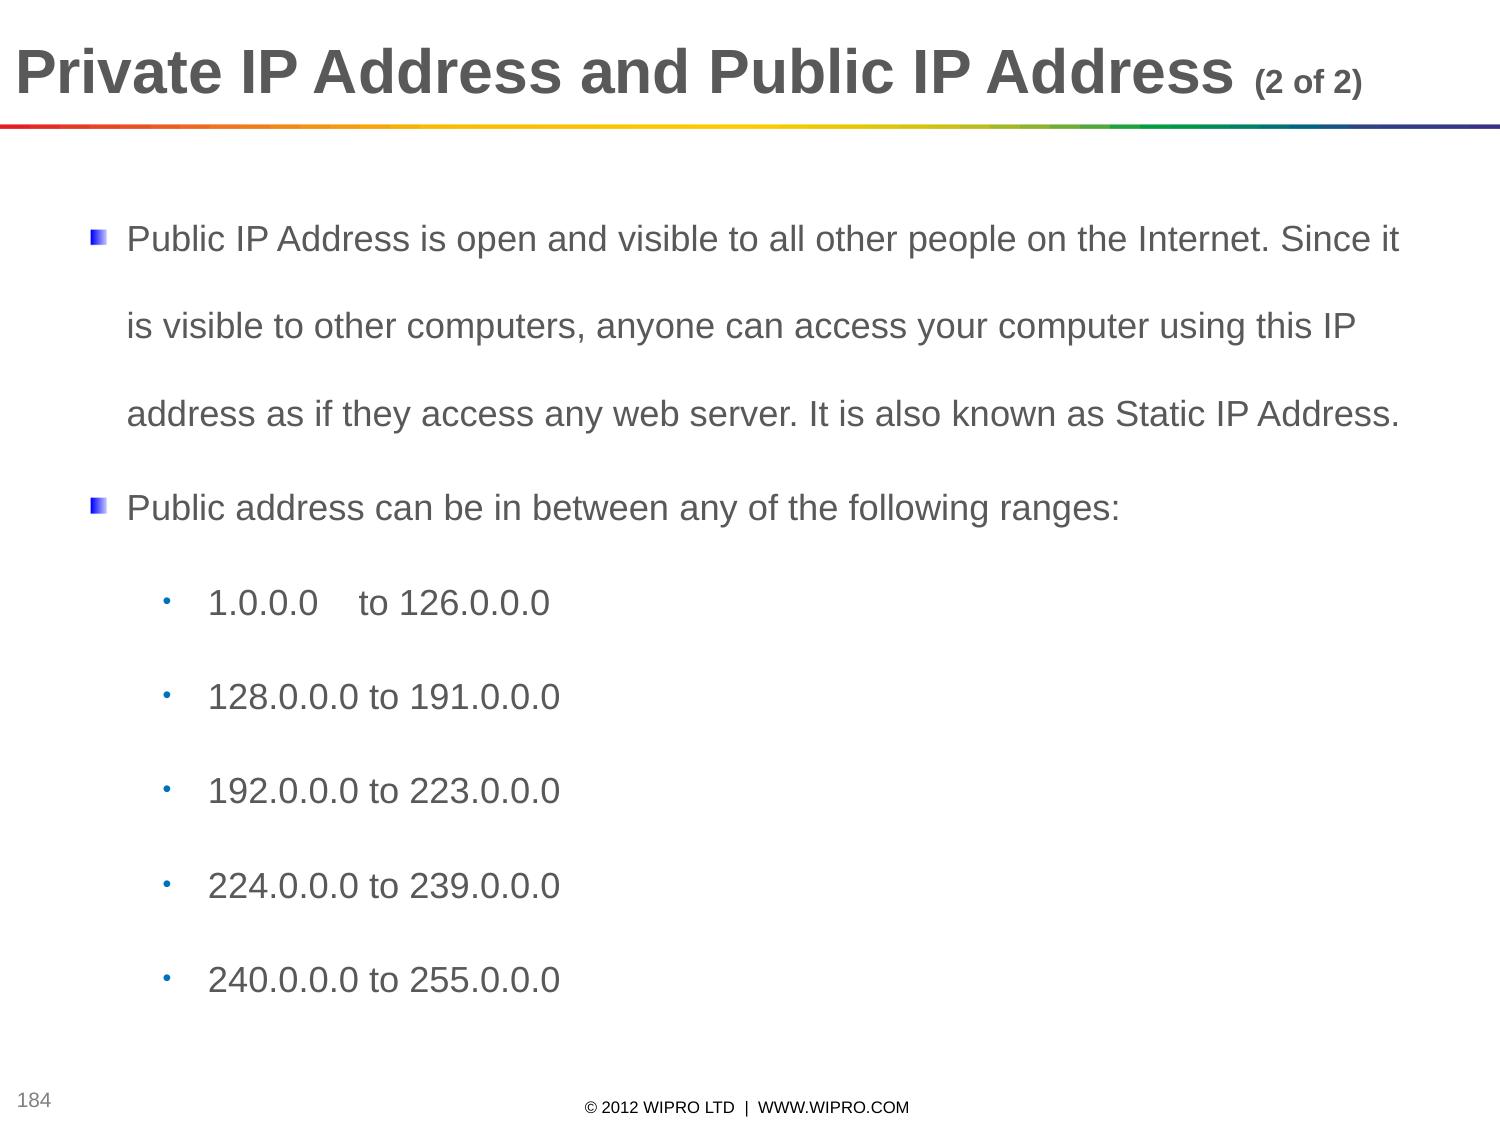

Private IP Address and Public IP Address (2 of 2)
Public IP Address is open and visible to all other people on the Internet. Since it is visible to other computers, anyone can access your computer using this IP address as if they access any web server. It is also known as Static IP Address.
Public address can be in between any of the following ranges:
1.0.0.0    to 126.0.0.0
128.0.0.0 to 191.0.0.0
192.0.0.0 to 223.0.0.0
224.0.0.0 to 239.0.0.0
240.0.0.0 to 255.0.0.0